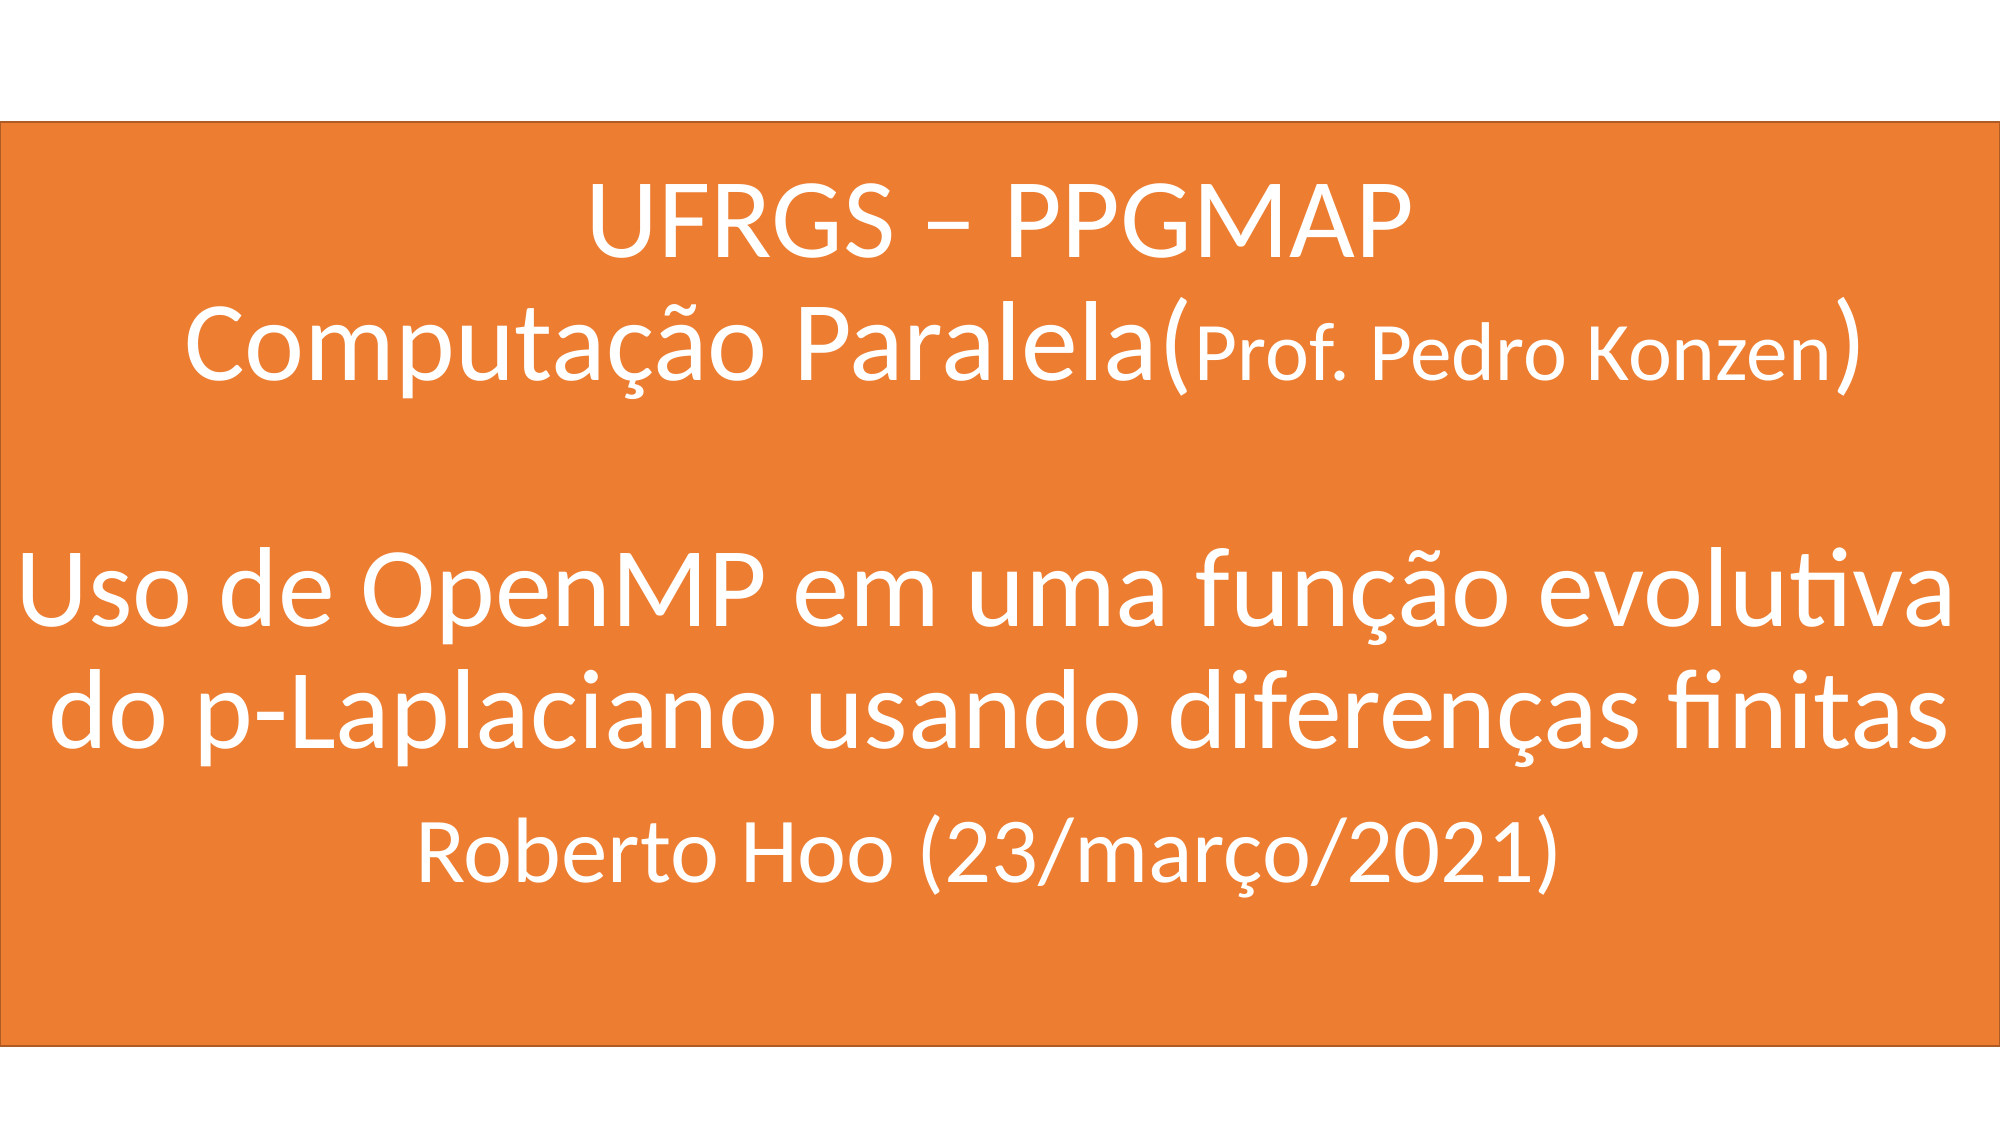

# UFRGS – PPGMAP Computação Paralela(Prof. Pedro Konzen) Uso de OpenMP em uma função evolutiva do p-Laplaciano usando diferenças finitas Roberto Hoo (23/março/2021)